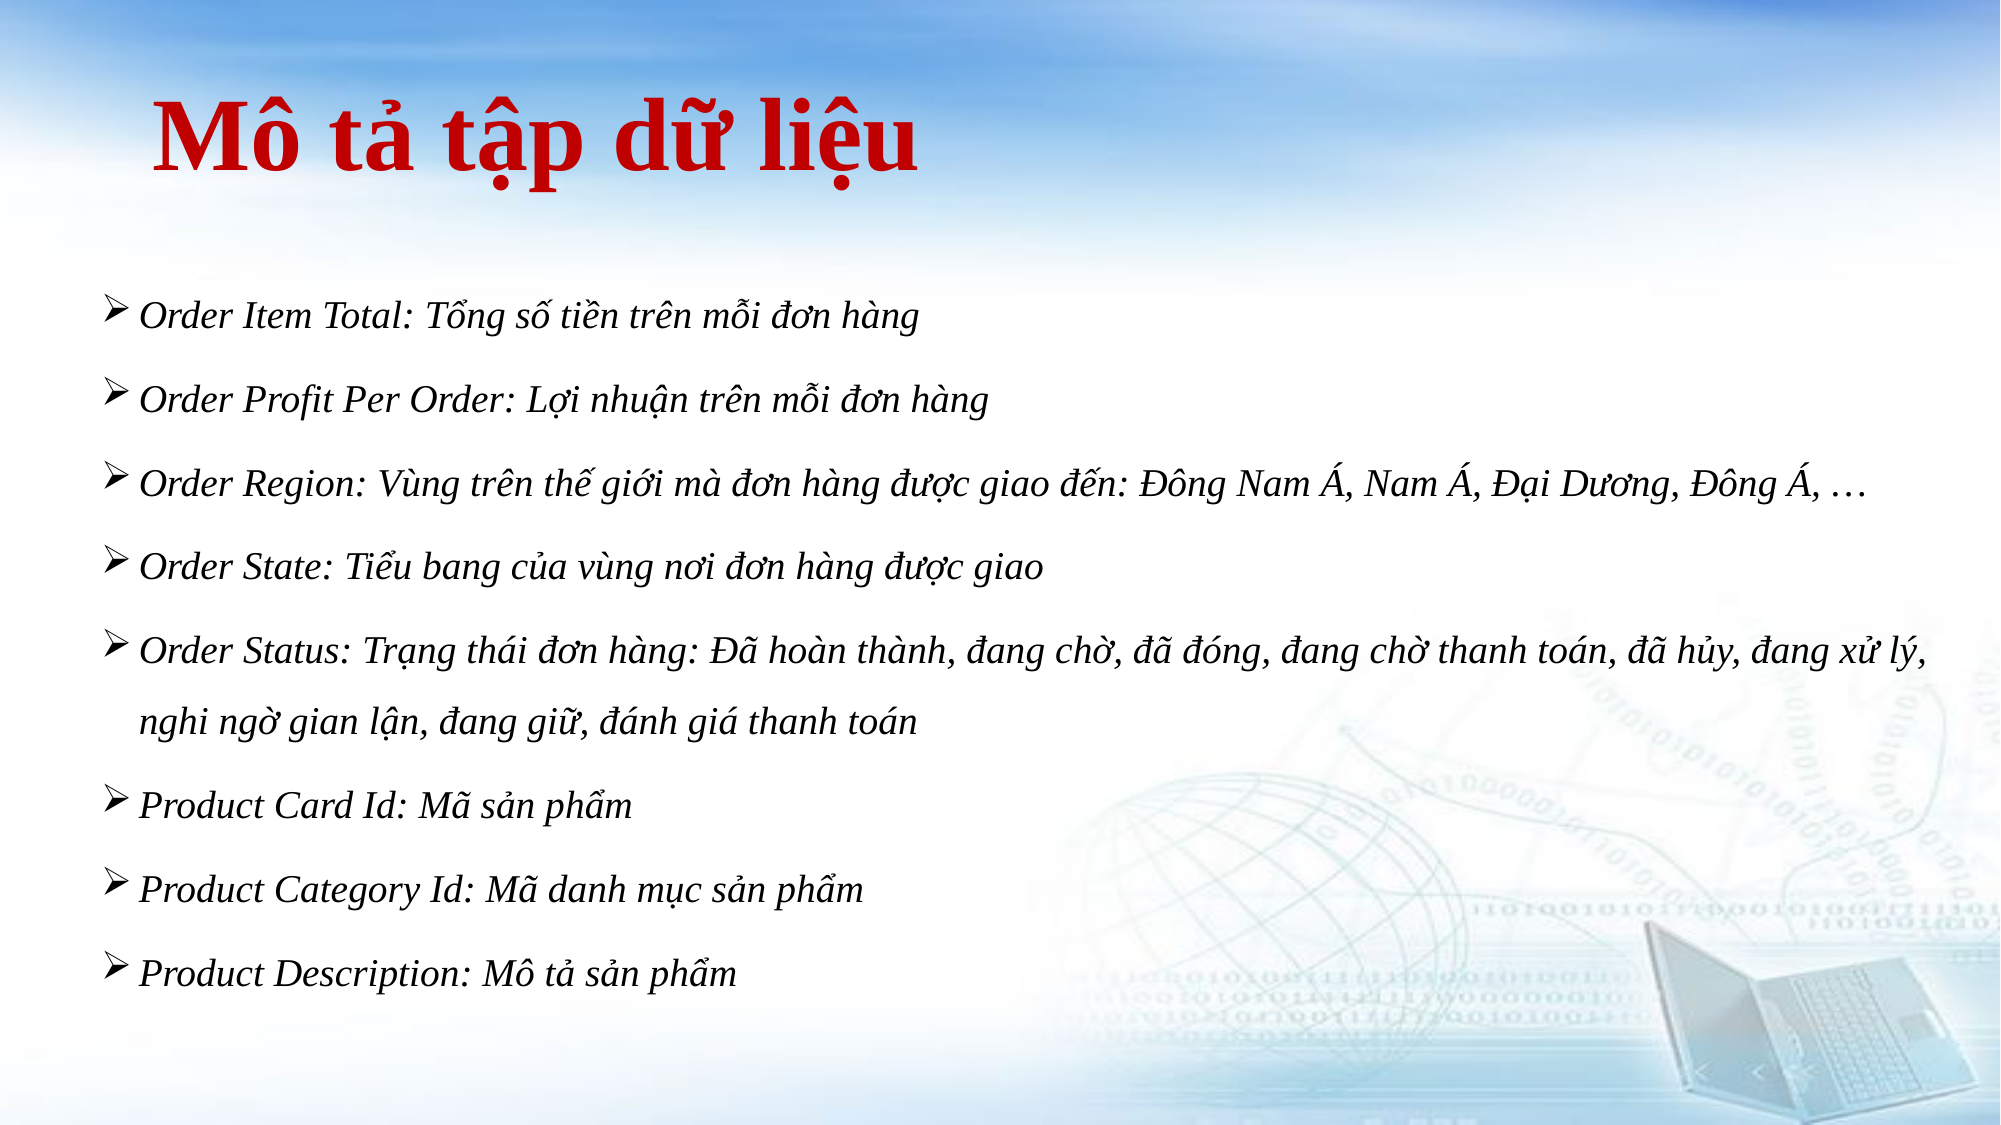

# Mô tả tập dữ liệu
Order Item Total: Tổng số tiền trên mỗi đơn hàng
Order Profit Per Order: Lợi nhuận trên mỗi đơn hàng
Order Region: Vùng trên thế giới mà đơn hàng được giao đến: Đông Nam Á, Nam Á, Đại Dương, Đông Á, …
Order State: Tiểu bang của vùng nơi đơn hàng được giao
Order Status: Trạng thái đơn hàng: Đã hoàn thành, đang chờ, đã đóng, đang chờ thanh toán, đã hủy, đang xử lý, nghi ngờ gian lận, đang giữ, đánh giá thanh toán
Product Card Id: Mã sản phẩm
Product Category Id: Mã danh mục sản phẩm
Product Description: Mô tả sản phẩm